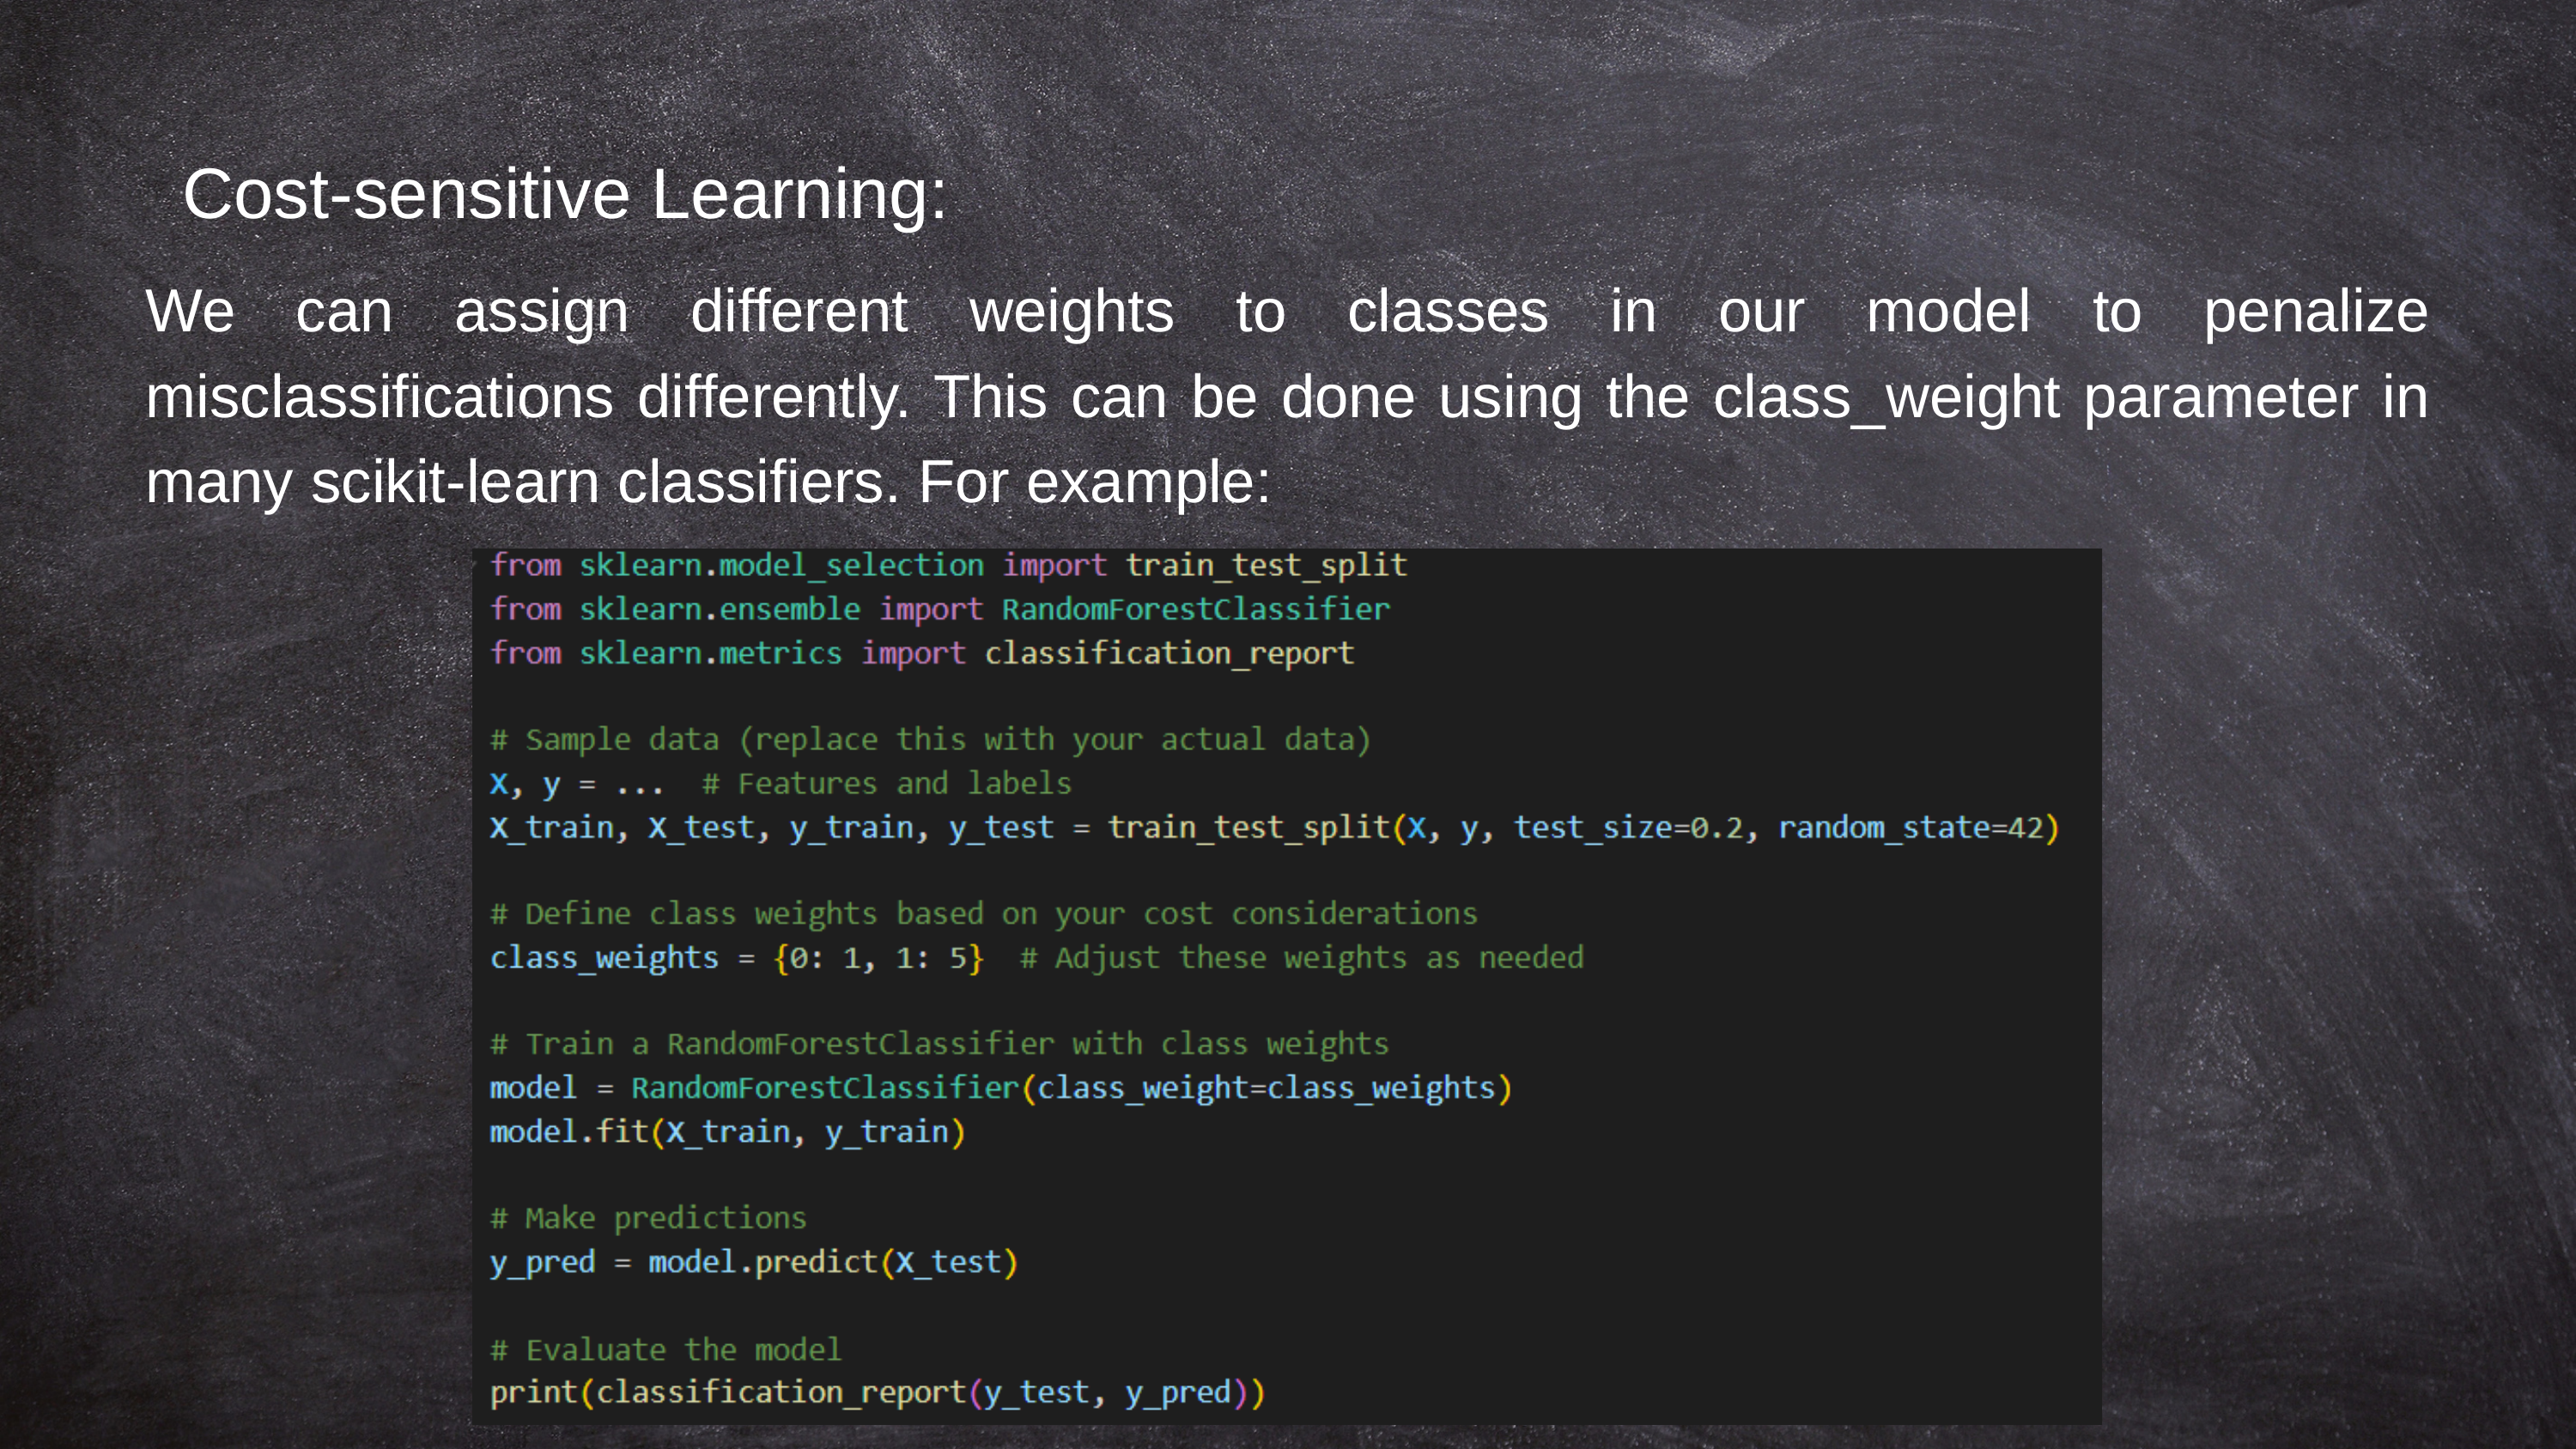

Cost-sensitive Learning:
We can assign different weights to classes in our model to penalize misclassifications differently. This can be done using the class_weight parameter in many scikit-learn classifiers. For example: